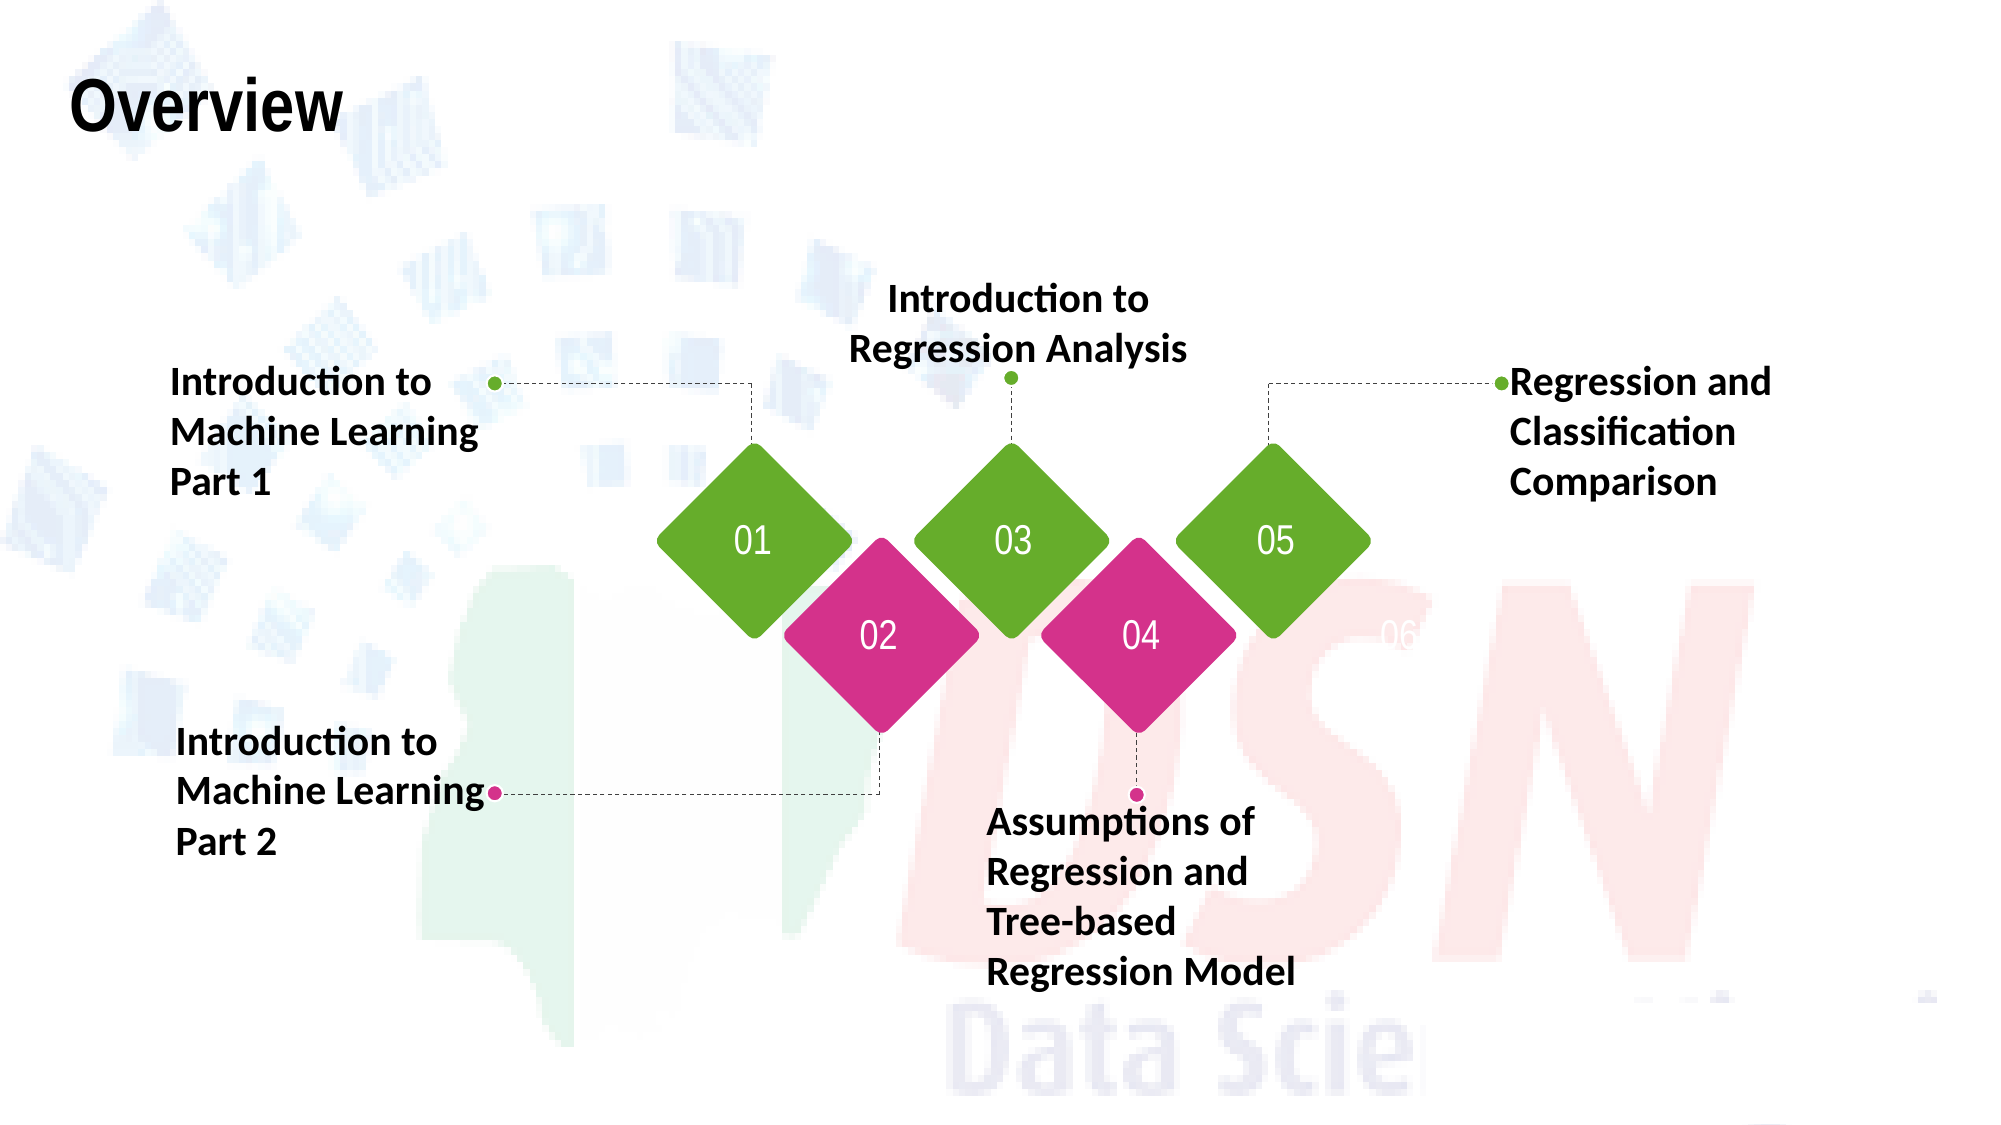

Overview
Introduction to Regression Analysis
Introduction to Machine Learning Part 1
Regression and Classification Comparison

01
03
05
02
04
06
Introduction to Machine Learning Part 2

Assumptions of Regression and Tree-based Regression Model